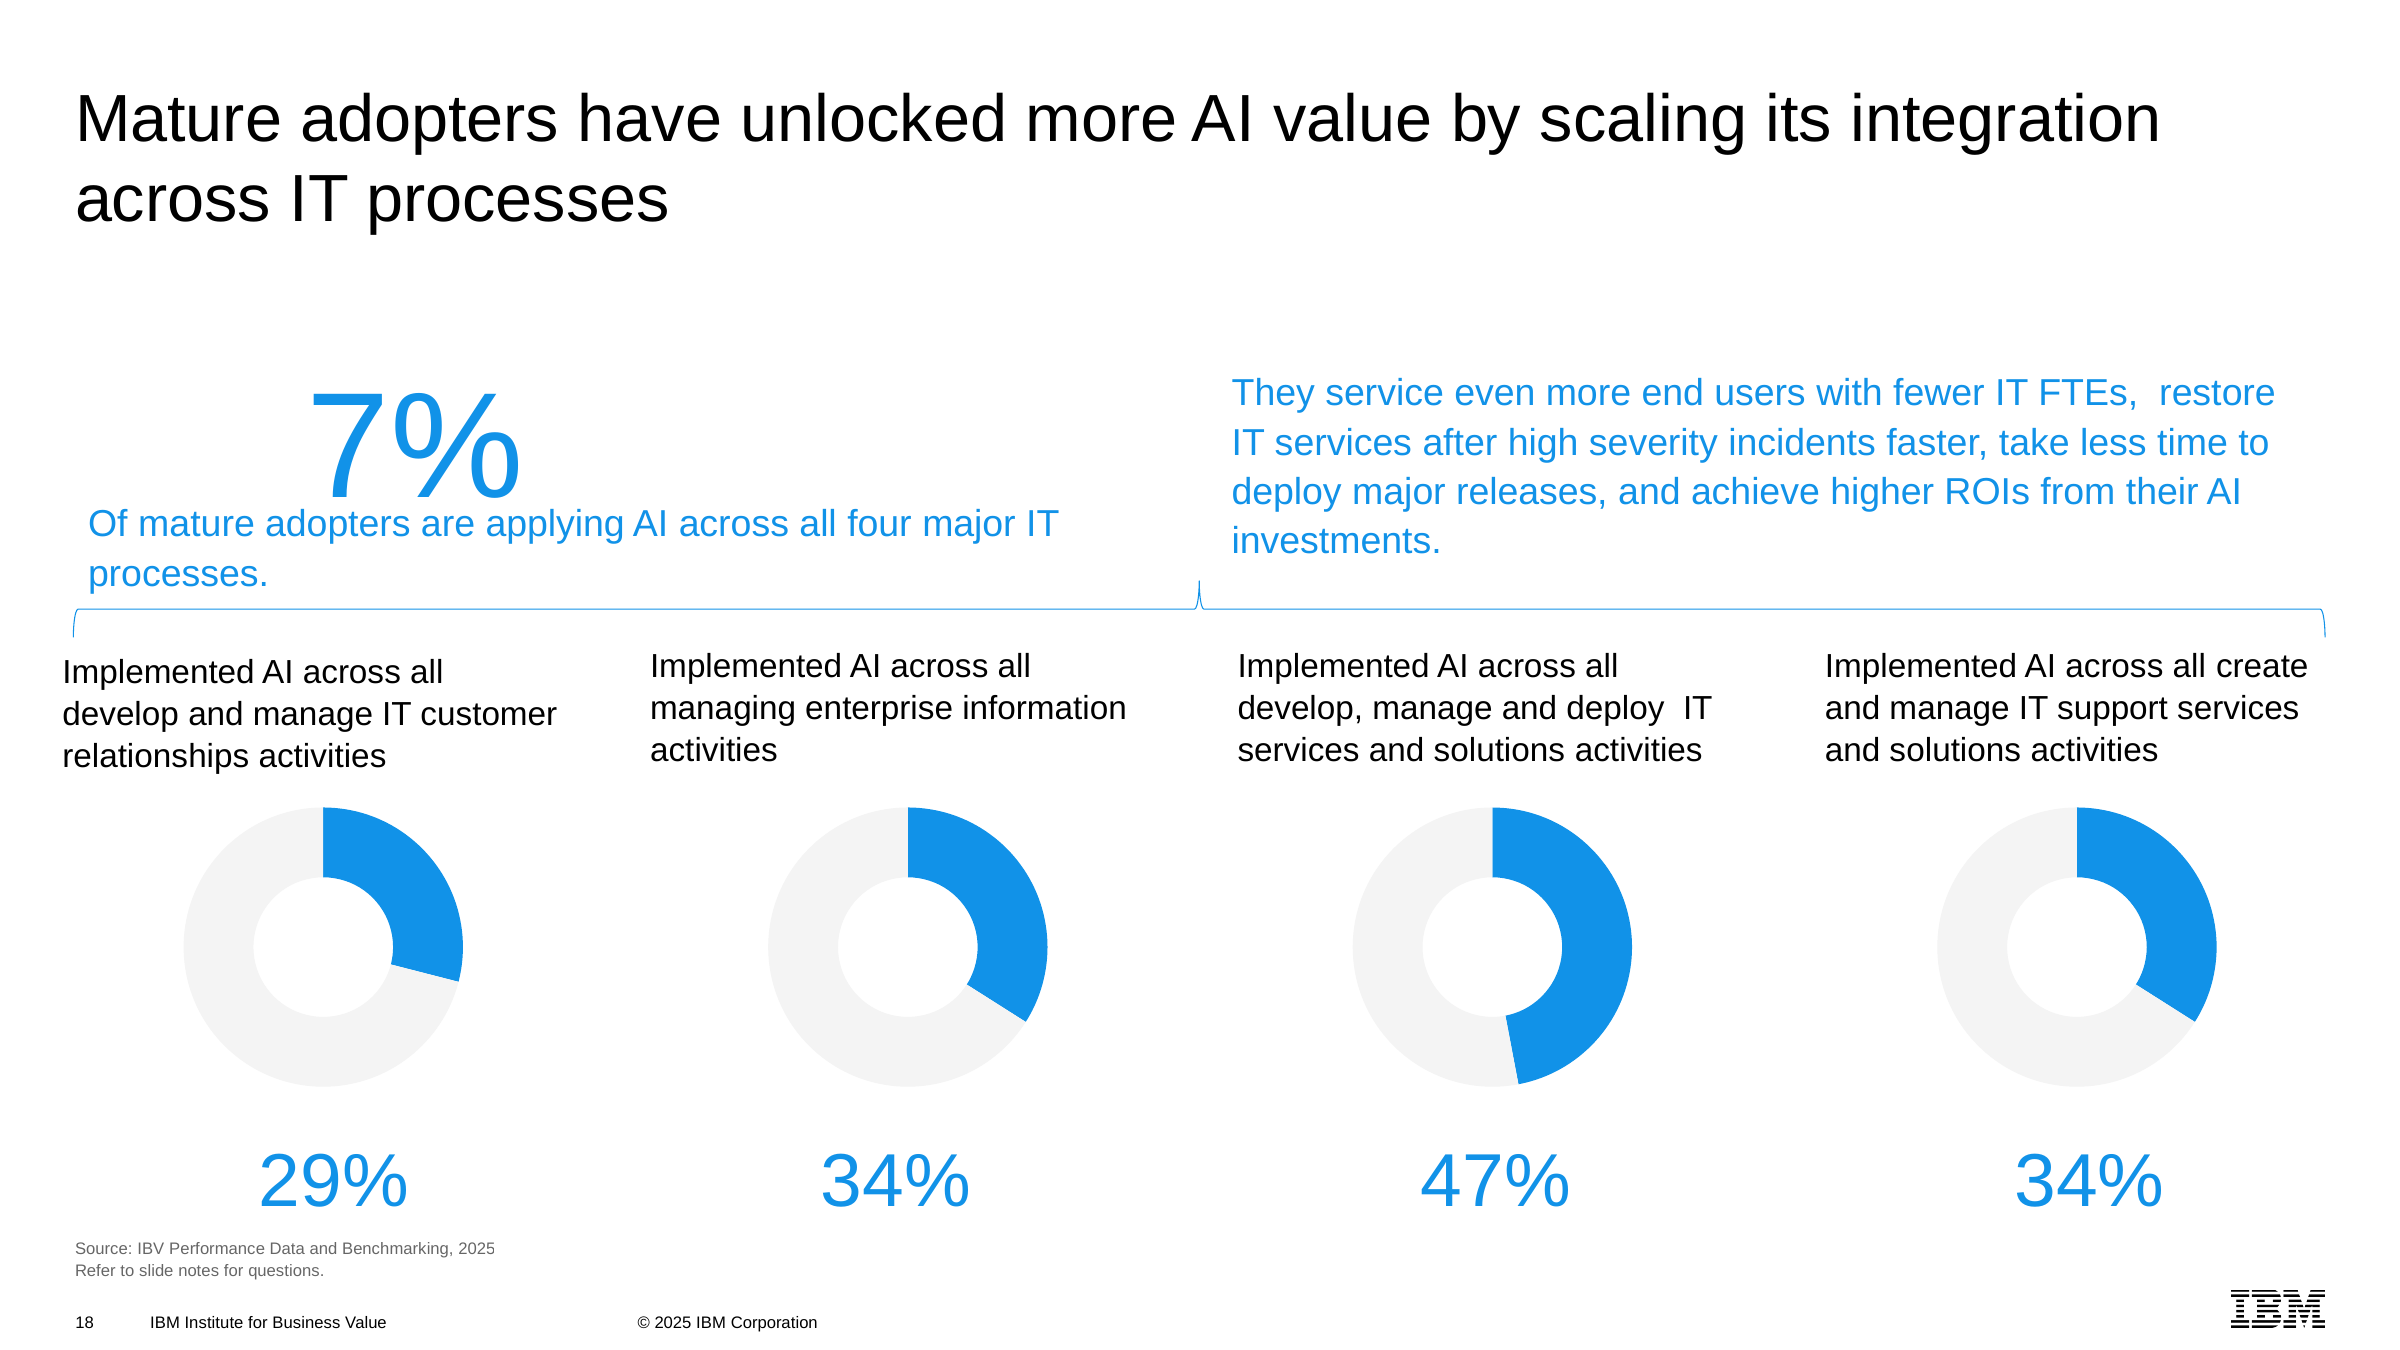

# Mature adopters have unlocked more AI value by scaling its integration across IT processes
7%

They service even more end users with fewer IT FTEs,  restore IT services after high severity incidents faster, take less time to deploy major releases, and achieve higher ROIs from their AI investments.
Of mature adopters are applying AI across all four major IT processes.
Implemented AI across all managing enterprise information activities

Implemented AI across all develop, manage and deploy  IT services and solutions activities
Implemented AI across all create and manage IT support services and solutions activities
Implemented AI across all develop and manage IT customer relationships activities

### Chart

| Category | Column1 |
|---|---|
| 1 | 0.29 |
| 2 | 0.71 |
|  | None |
|  | None |
|  | None |
|  | None |
|  | None |
|  | None |
|  | None |

### Chart

| Category | Column1 |
|---|---|
| 1 | 0.34 |
| 2 | 0.6599999999999999 |
|  | None |
|  | None |
|  | None |
|  | None |
|  | None |
|  | None |
|  | None |

### Chart

| Category | Column1 |
|---|---|
| 1 | 0.47 |
| 2 | 0.53 |
|  | None |
|  | None |
|  | None |
|  | None |
|  | None |
|  | None |
|  | None |

### Chart

| Category | Column1 |
|---|---|
| 1 | 0.34 |
| 2 | 0.6599999999999999 |
|  | None |
|  | None |
|  | None |
|  | None |
|  | None |
|  | None |
|  | None |
29%
34%
47%
34%
Source: IBV Performance Data and Benchmarking, 2025
Refer to slide notes for questions.